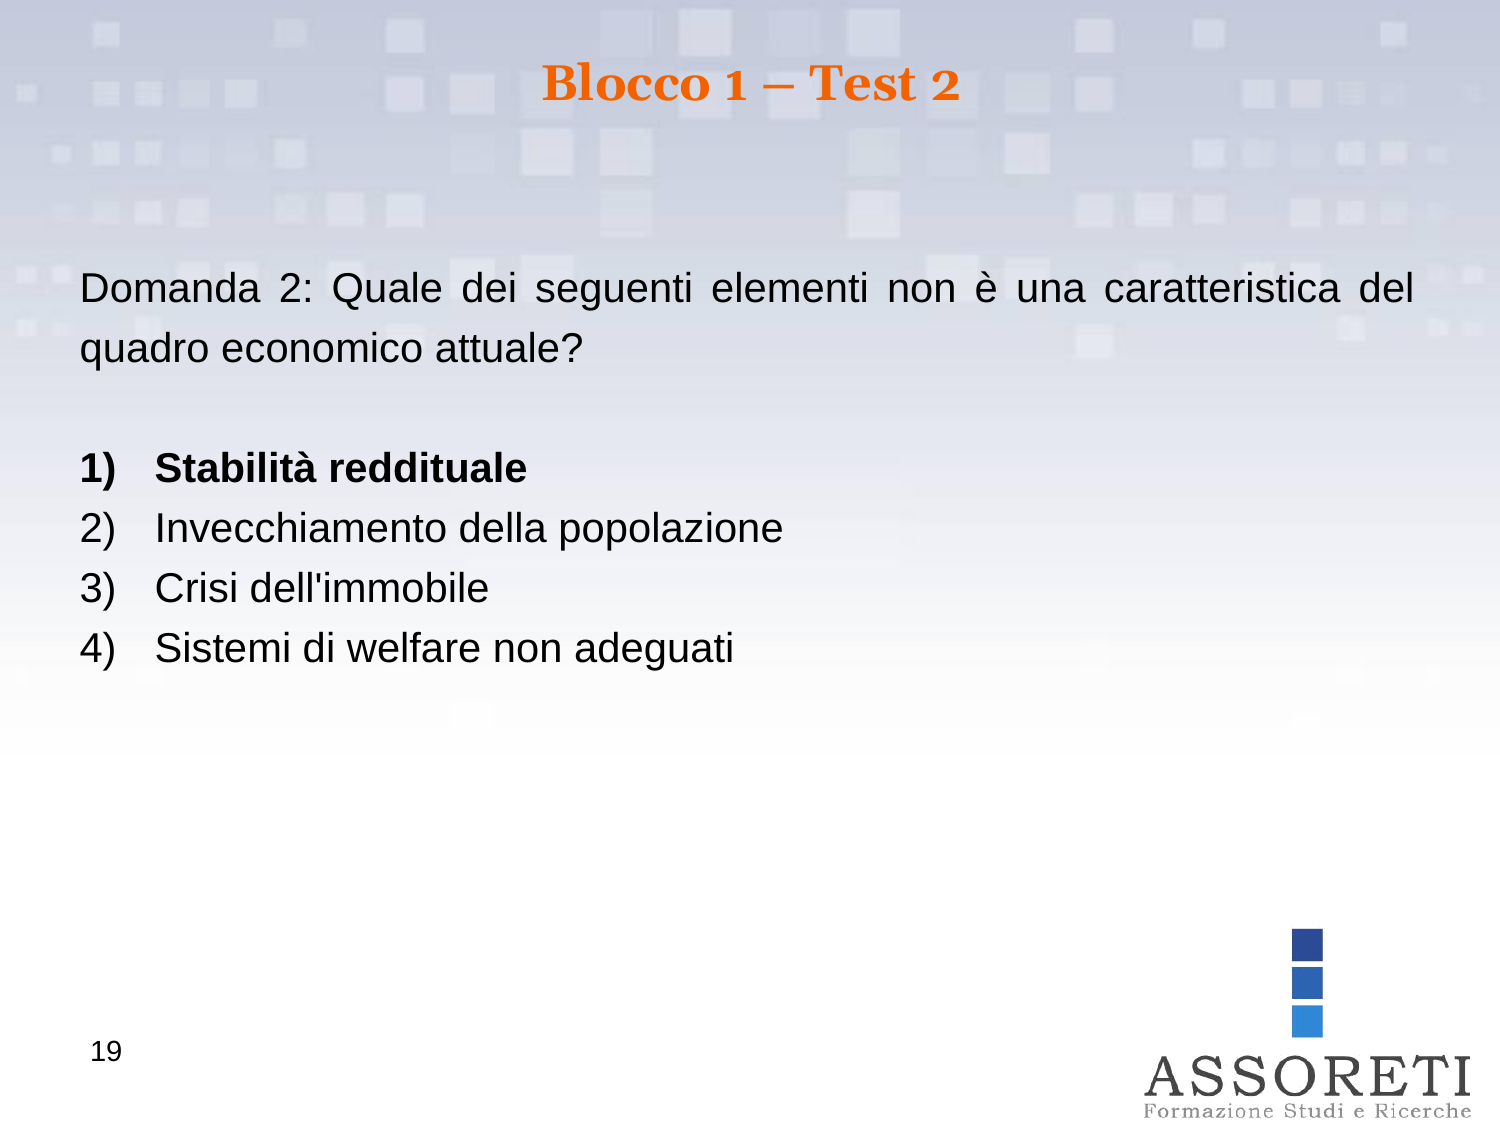

Blocco 1 – Test 2
Domanda 2: Quale dei seguenti elementi non è una caratteristica del quadro economico attuale?

Stabilità reddituale
Invecchiamento della popolazione
Crisi dell'immobile
Sistemi di welfare non adeguati
19